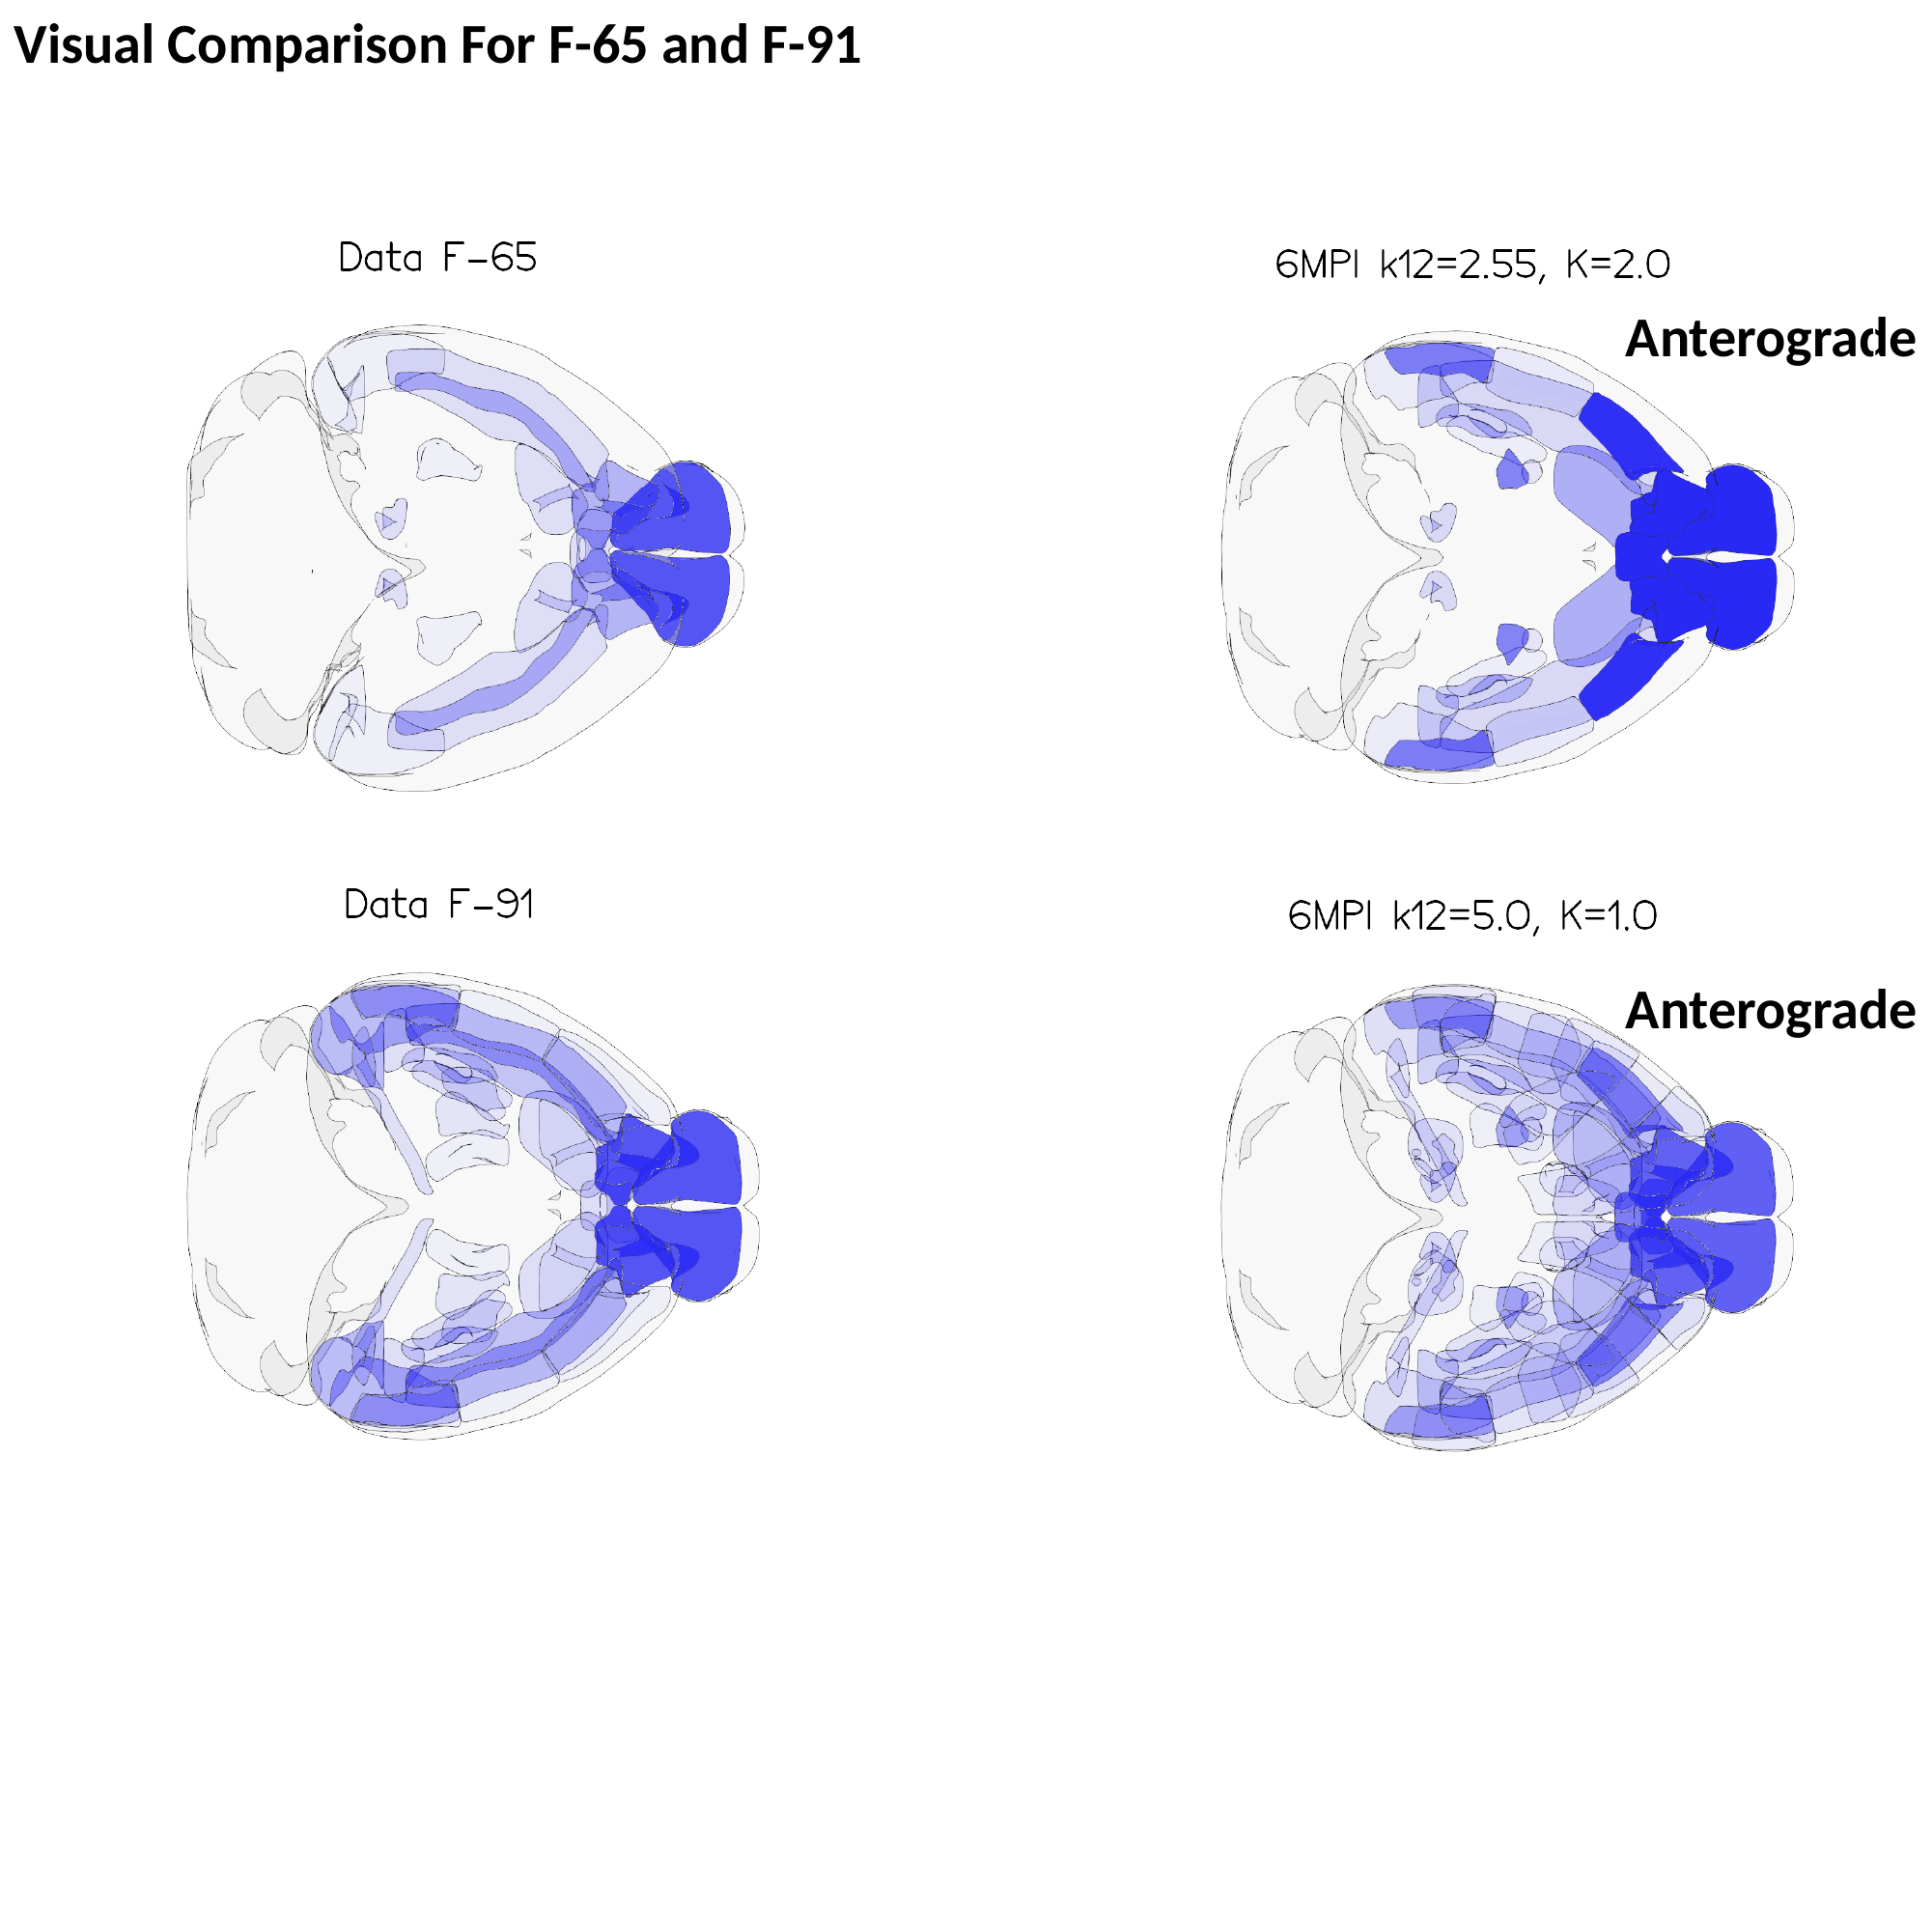

Visual Comparison For F-65 and F-91

Anterograde

Anterograde